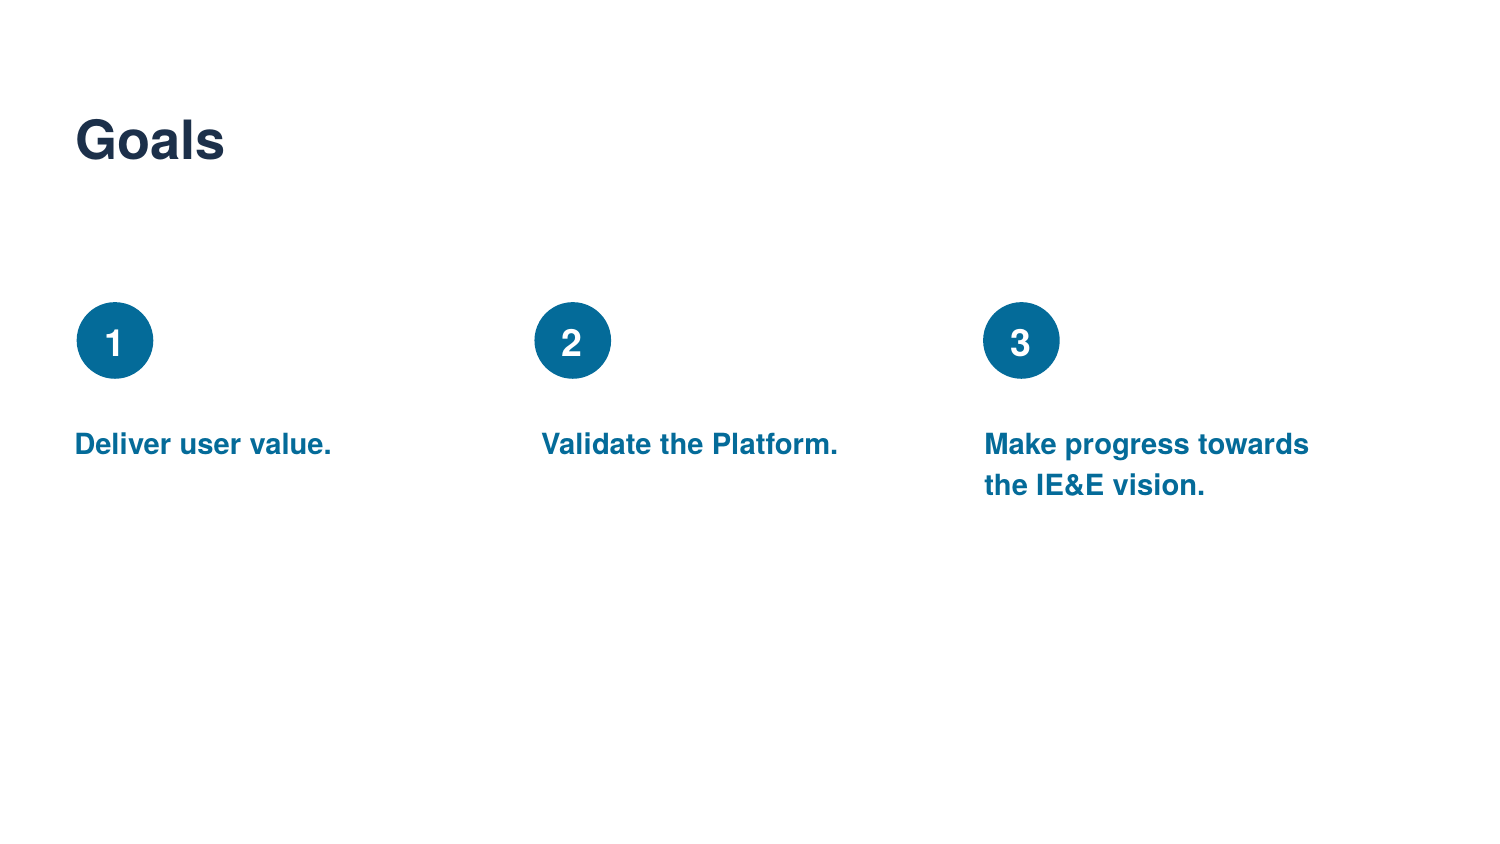

# Goals
Deliver user value.
Make progress towards the IE&E vision.
Validate the Platform.